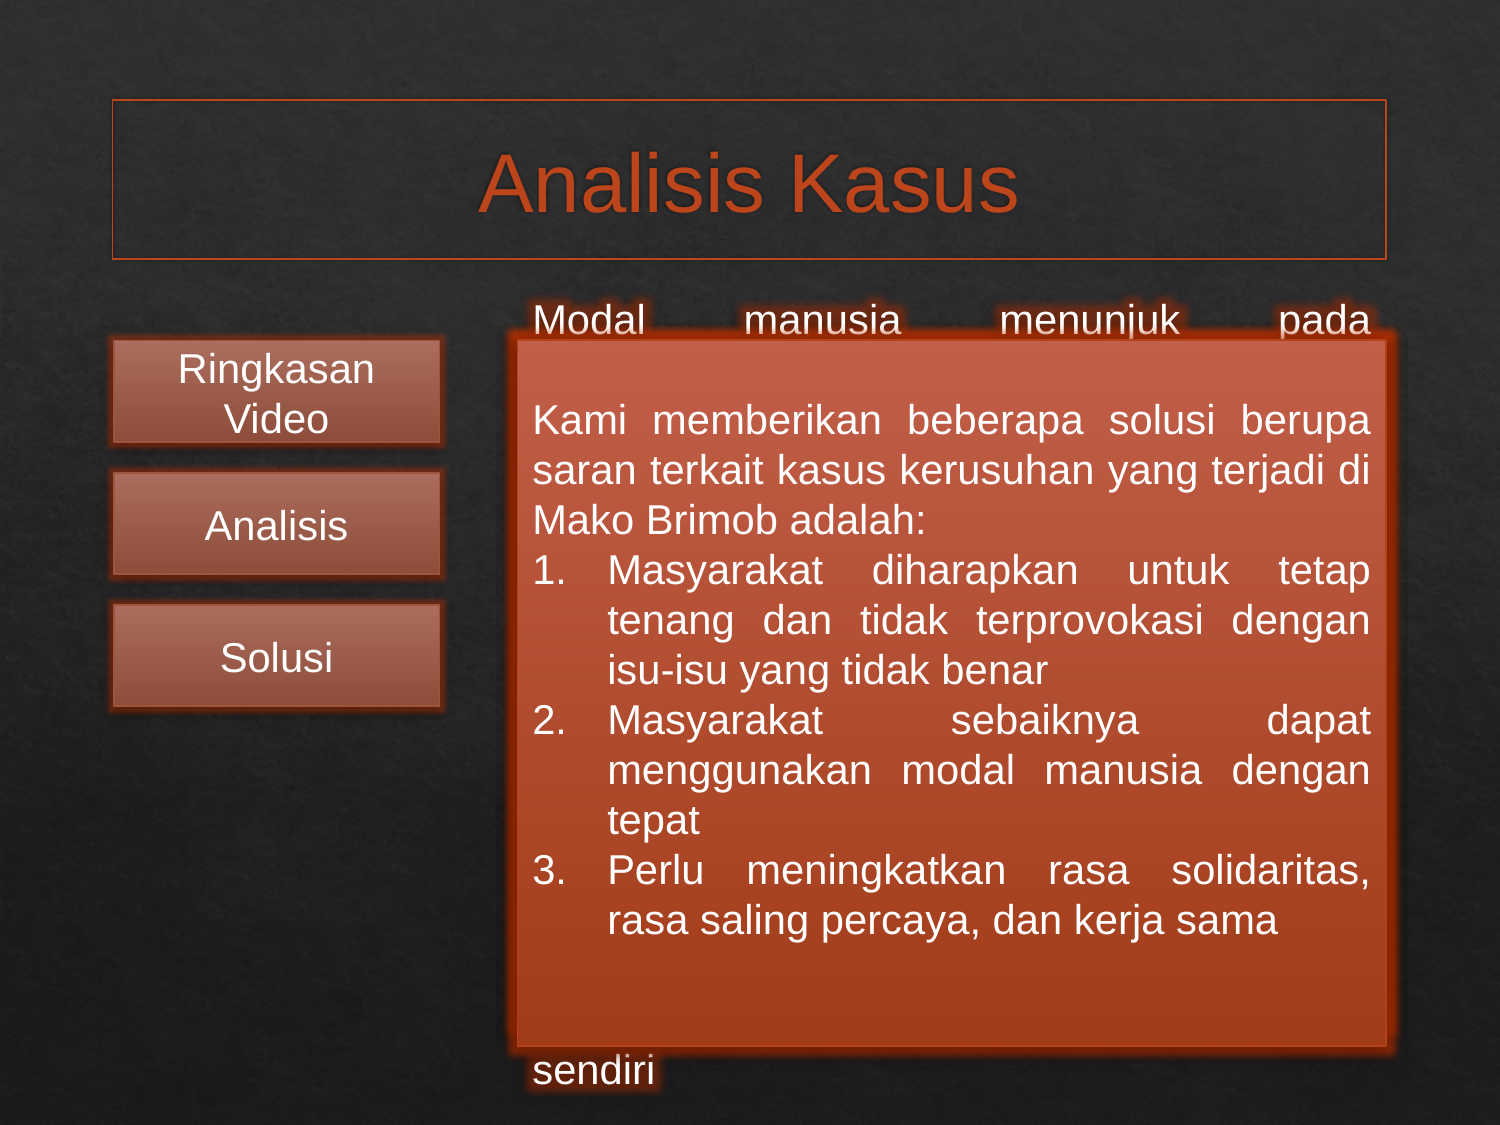

# Analisis Kasus
Kami memberikan beberapa solusi berupa saran terkait kasus kerusuhan yang terjadi di Mako Brimob adalah:
Masyarakat diharapkan untuk tetap tenang dan tidak terprovokasi dengan isu-isu yang tidak benar
Masyarakat sebaiknya dapat menggunakan modal manusia dengan tepat
Perlu meningkatkan rasa solidaritas, rasa saling percaya, dan kerja sama

Kerusuhan di Mako Brimob Rutan Kelapa 2 Depok, Jawa Barat merupakan bentuk kasus ketahanan nasional dalam dimensi modal sosial dan modal manusia.
 Modal sosial berkaitan dengan hubungan sosial, jaringan sosial, kepercayaan, dan norma. Konflik berupa kerusuhan yang terjadi di Mako Brimob tersebut menunjukkan bahwa modal sosial masih rendah sehingga terjadi tindakan-tindakan yang destruktif karena kurangnya rasa saling percaya.

Modal manusia menunjuk pada kemammpuan yang dimiliki seseorang melalui Pendidikan, pelatihan, dan atau pengalaman dalam bentuk pengetahuan dan keterampilan yang perlu untuk melakukan kegiatan tertentu.

NAPI kasus terorisme yang terlibat dalam kerusuhan di Mako Brimob tersebut menunjukkan bahwa mereka sebenarnya bisa saja memiliki modal manusia tetapi tidak dapat menggunakannya secara bijak, ataupun memang mereka memang tidak memiliki modal manusia sehingga mereka justru bertindak merugikan bangsanya sendiri
Kerusuhan di Mako Brimob Rutan Kelapa 2 Depok, Jawa Barat

Terjadi saling serang dan berebut senjata antara petugas Rutan, Densus 88, dan NAPI kasus terorisme di Mako Brimob pada Selasa 8/5/2018. Diduga kerusuhan tersebut dipicu masalah makanan kiriman untuk NAPI. Terjadi kesalahpahaman antara salah seorang NAPI dengan petugas rutan. Karena tak terima, NAPI marah dan menyerang petugas Rutan serta memprovokasi NAPI lain. akhirnya mereka membobol pintu dan tembok sel serta menyerang petugas Rutan. Akibat dari kerusuhan tersebut, 5 anggota polisi gugur dan 1 NAPI tewas.
Ringkasan Video
Analisis
Solusi